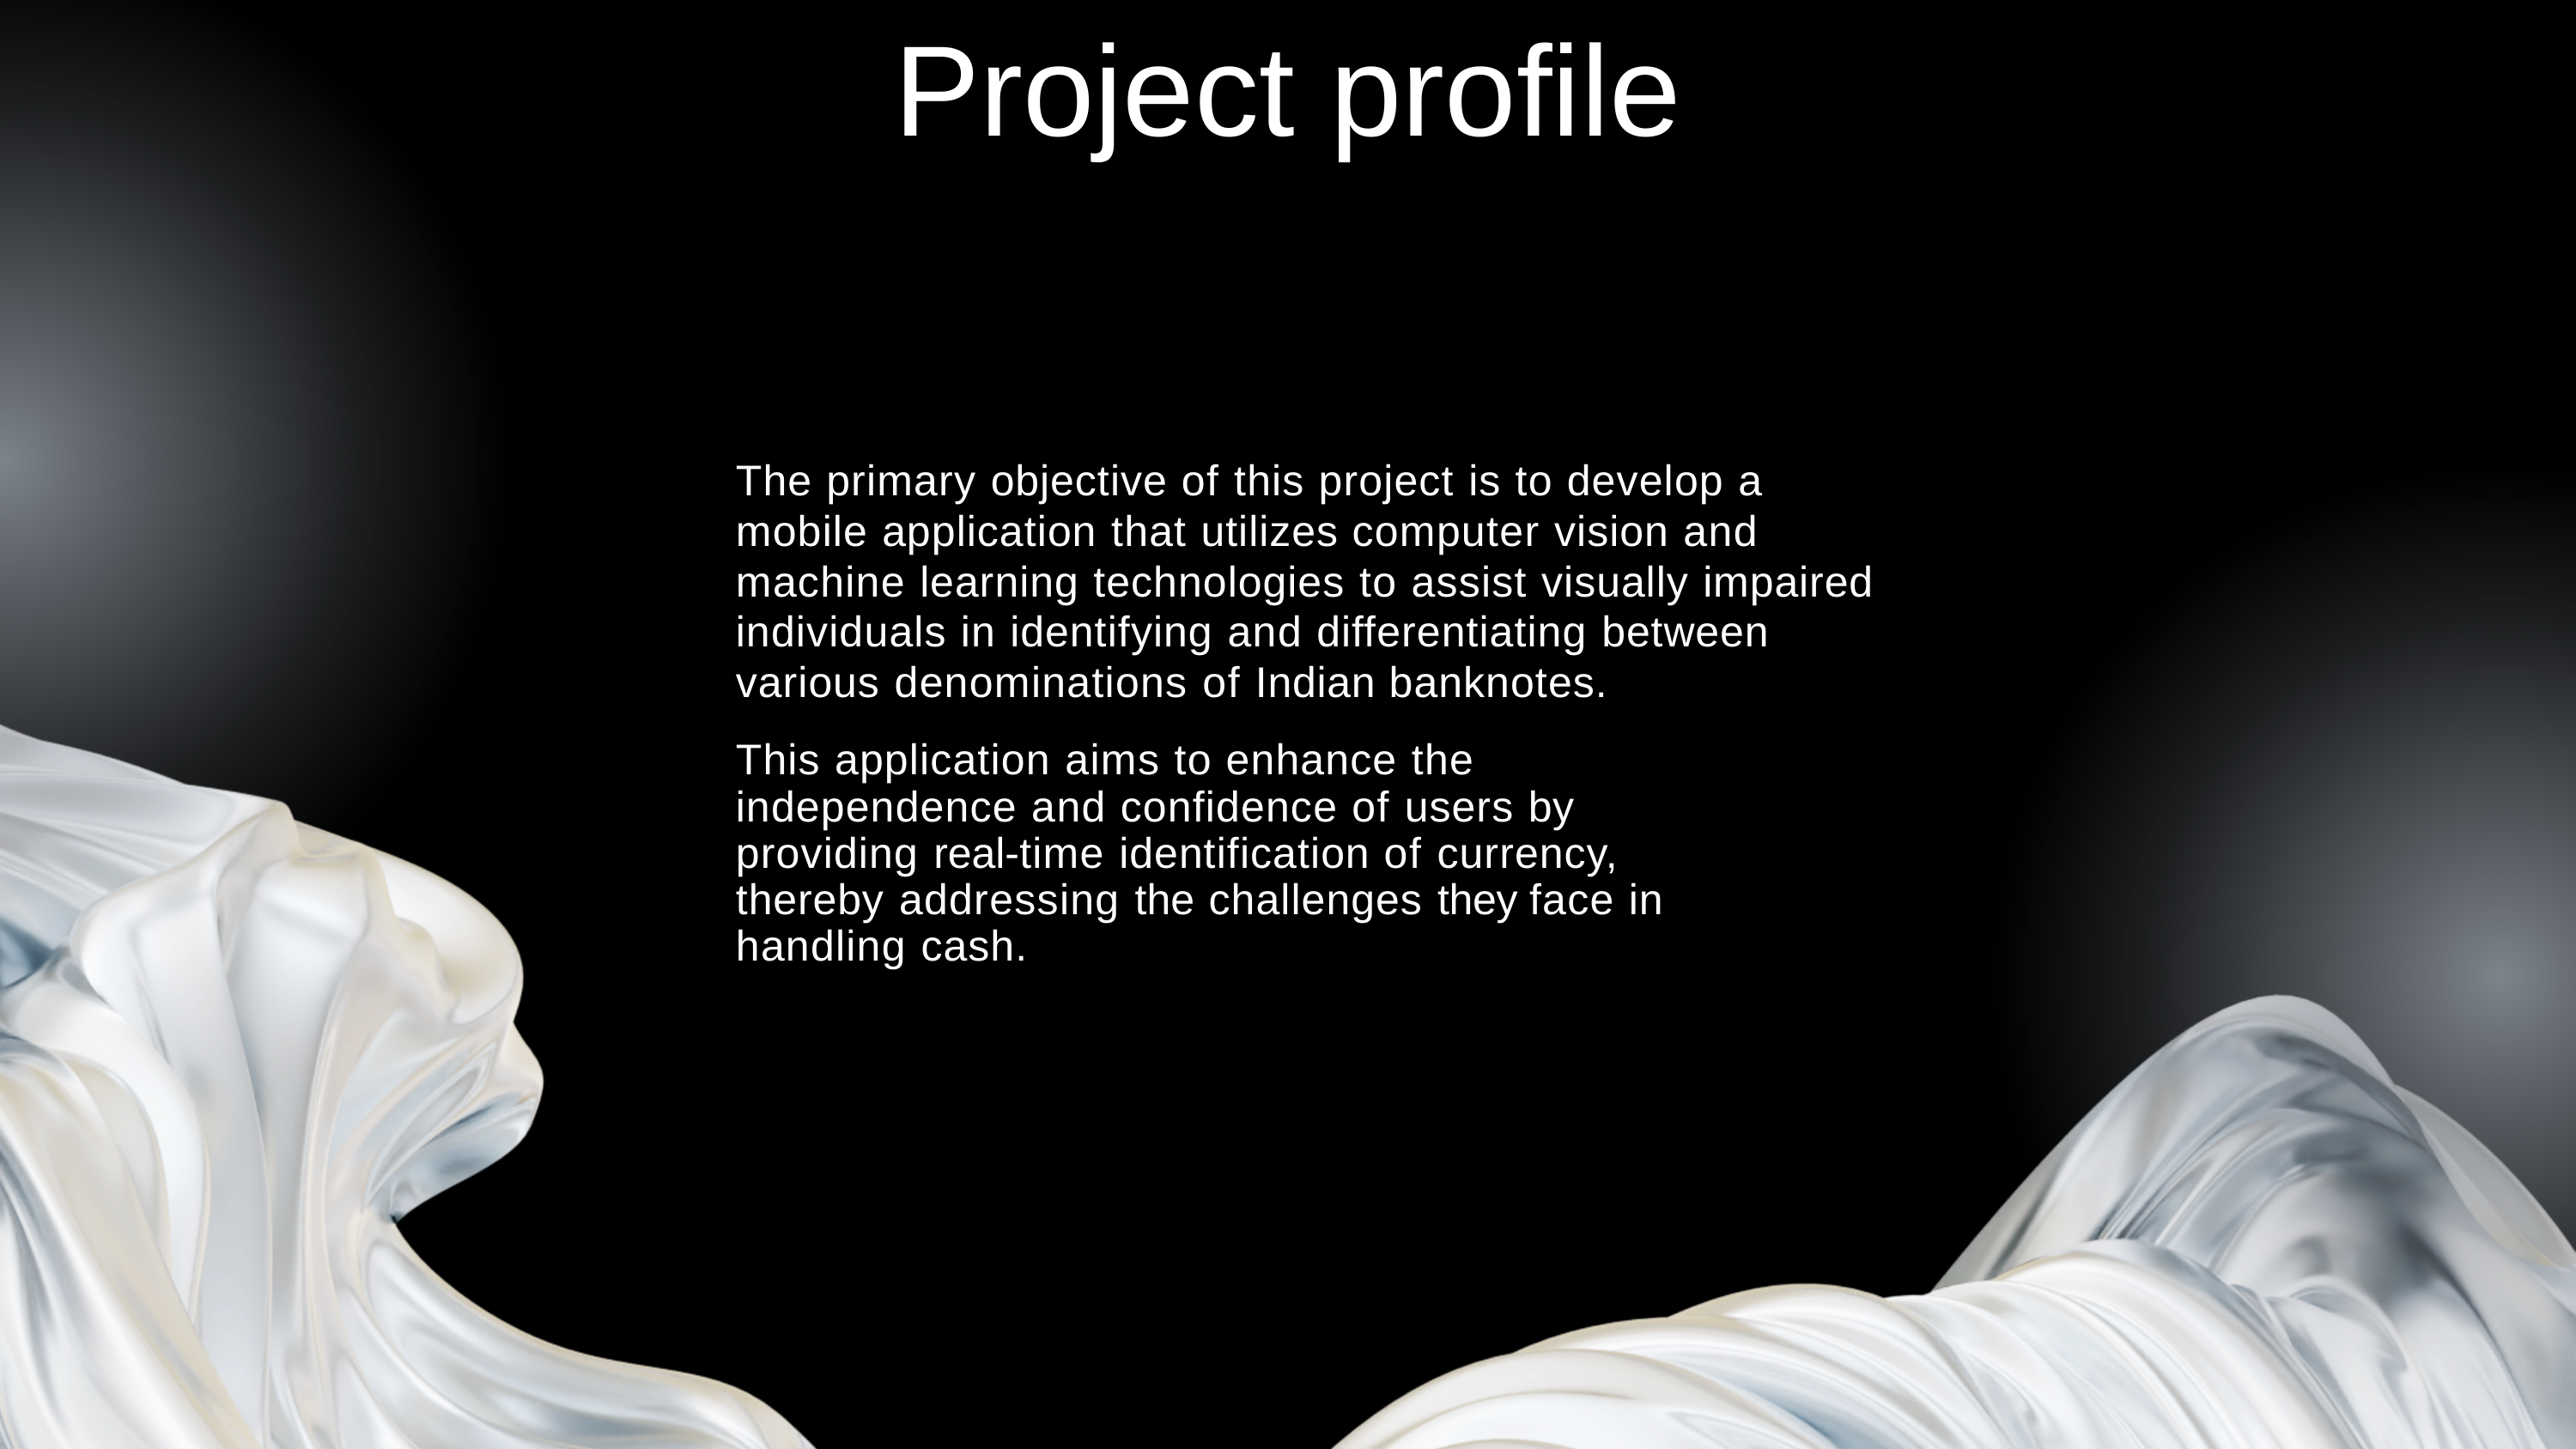

Project profile
The primary objective of this project is to develop a mobile application that utilizes computer vision and machine learning technologies to assist visually impaired individuals in identifying and differentiating between various denominations of Indian banknotes.

This application aims to enhance the

independence and confidence of users by

providing real-time identification of currency,

thereby addressing the challenges they face in

handling cash.